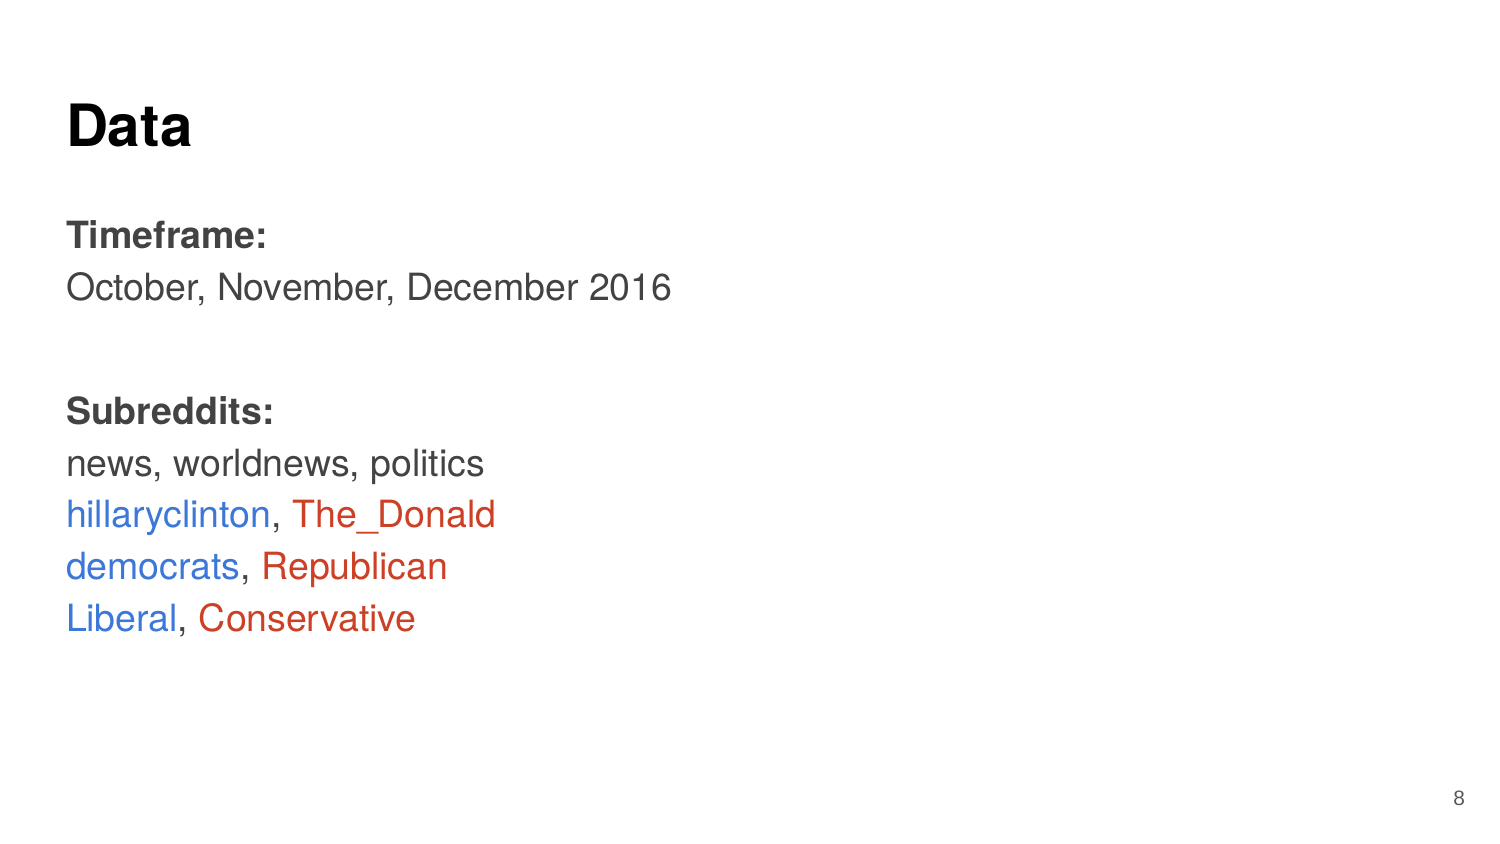

# Data
Timeframe:
October, November, December 2016
Subreddits:
news, worldnews, politics
hillaryclinton, The_Donald
democrats, Republican
Liberal, Conservative
8